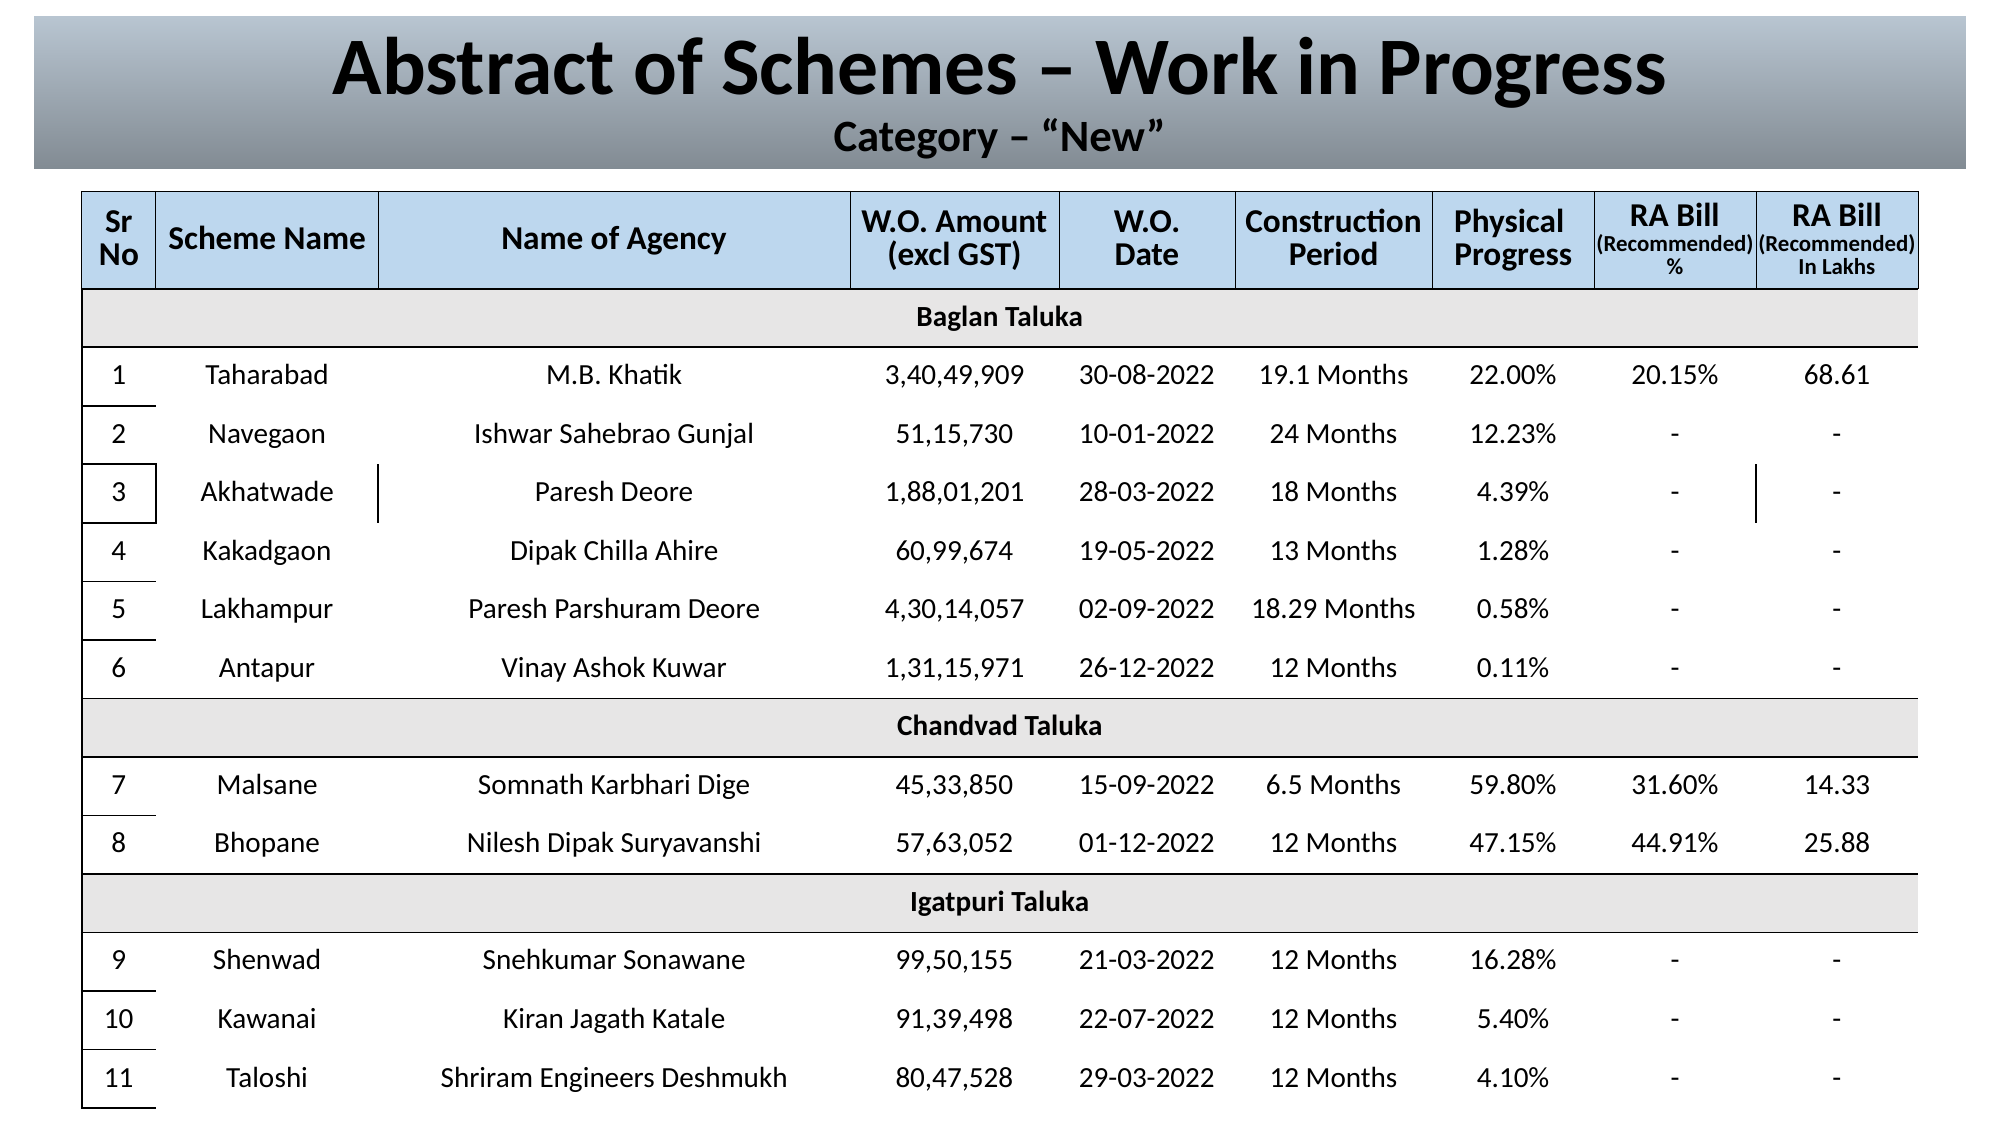

# Abstract of Schemes – Work in Progress Category – “New”
| Sr No | Scheme Name | Name of Agency | W.O. Amount (excl GST) | W.O. Date | Construction Period | Physical Progress | RA Bill (Recommended) % | RA Bill (Recommended) In Lakhs |
| --- | --- | --- | --- | --- | --- | --- | --- | --- |
| Baglan Taluka | Baglan Taluka |  |  |  |  |  |  |  |
| --- | --- | --- | --- | --- | --- | --- | --- | --- |
| 1 | Taharabad | M.B. Khatik | 3,40,49,909 | 30-08-2022 | 19.1 Months | 22.00% | 20.15% | 68.61 |
| 2 | Navegaon | Ishwar Sahebrao Gunjal | 51,15,730 | 10-01-2022 | 24 Months | 12.23% | - | - |
| 3 | Akhatwade | Paresh Deore | 1,88,01,201 | 28-03-2022 | 18 Months | 4.39% | - | - |
| 4 | Kakadgaon | Dipak Chilla Ahire | 60,99,674 | 19-05-2022 | 13 Months | 1.28% | - | - |
| 5 | Lakhampur | Paresh Parshuram Deore | 4,30,14,057 | 02-09-2022 | 18.29 Months | 0.58% | - | - |
| 6 | Antapur | Vinay Ashok Kuwar | 1,31,15,971 | 26-12-2022 | 12 Months | 0.11% | - | - |
| Chandvad Taluka | Chandvad Taluka |  |  |  |  |  |  |  |
| 7 | Malsane | Somnath Karbhari Dige | 45,33,850 | 15-09-2022 | 6.5 Months | 59.80% | 31.60% | 14.33 |
| 8 | Bhopane | Nilesh Dipak Suryavanshi | 57,63,052 | 01-12-2022 | 12 Months | 47.15% | 44.91% | 25.88 |
| Igatpuri Taluka | Igatpuri Taluka |  |  |  |  |  |  |  |
| 9 | Shenwad | Snehkumar Sonawane | 99,50,155 | 21-03-2022 | 12 Months | 16.28% | - | - |
| 10 | Kawanai | Kiran Jagath Katale | 91,39,498 | 22-07-2022 | 12 Months | 5.40% | - | - |
| 11 | Taloshi | Shriram Engineers Deshmukh | 80,47,528 | 29-03-2022 | 12 Months | 4.10% | - | - |